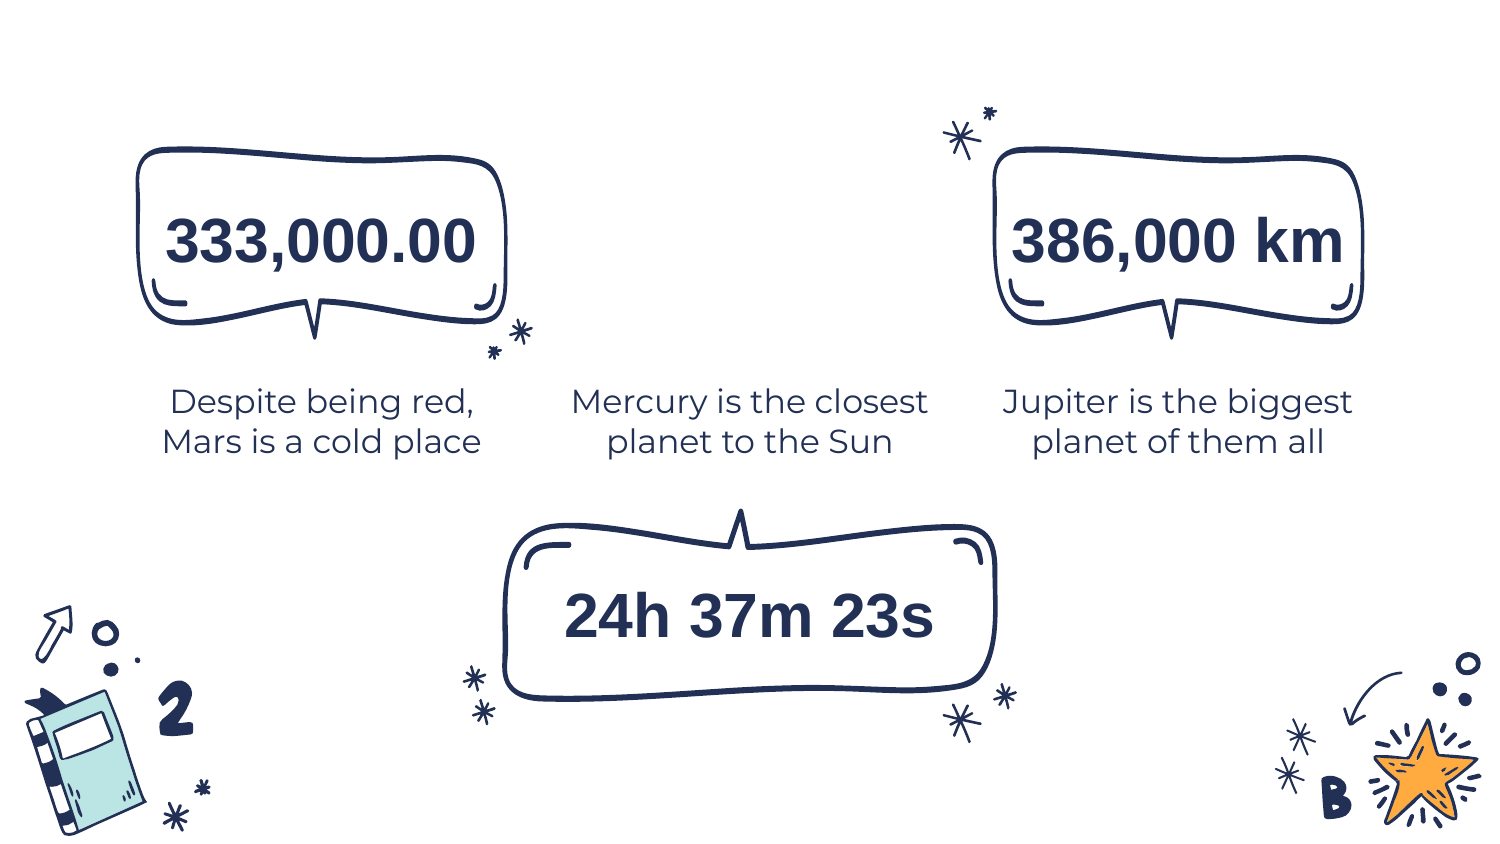

# 333,000.00
386,000 km

Despite being red, Mars is a cold place
Mercury is the closest planet to the Sun
Jupiter is the biggest planet of them all
24h 37m 23s